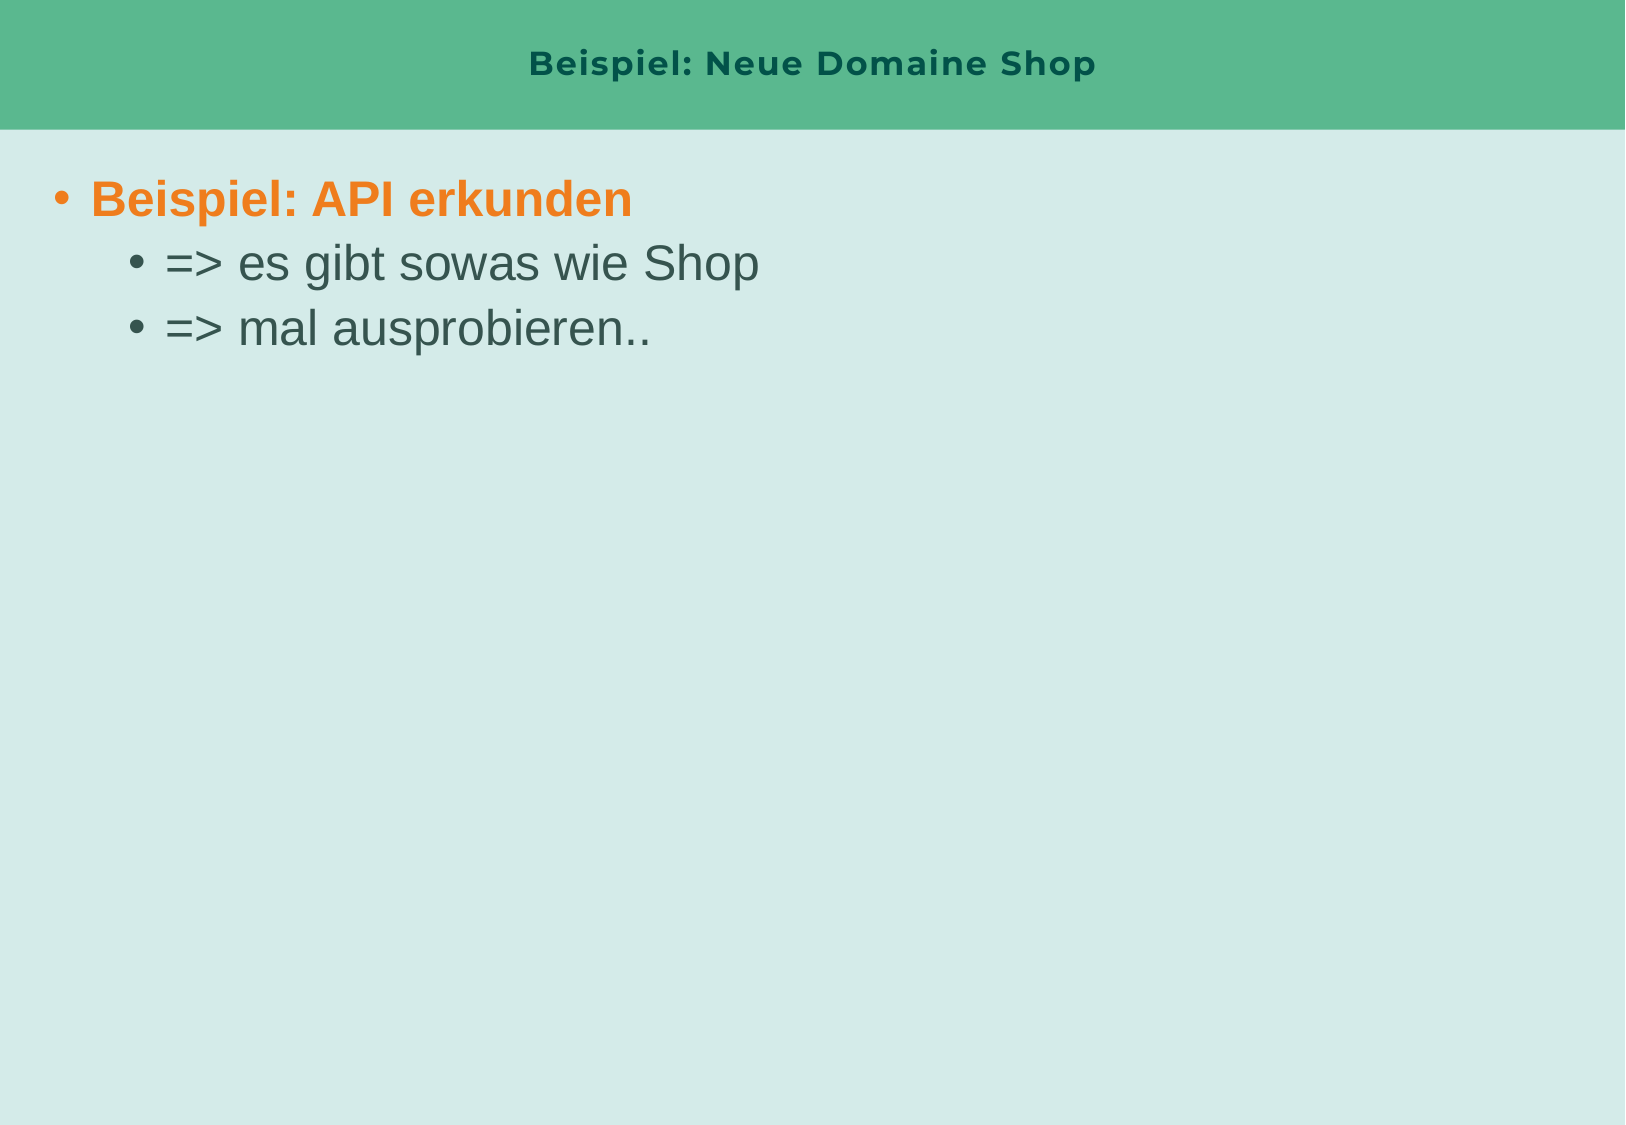

# Beispiel: Neue Domaine Shop
Beispiel: API erkunden
=> es gibt sowas wie Shop
=> mal ausprobieren..